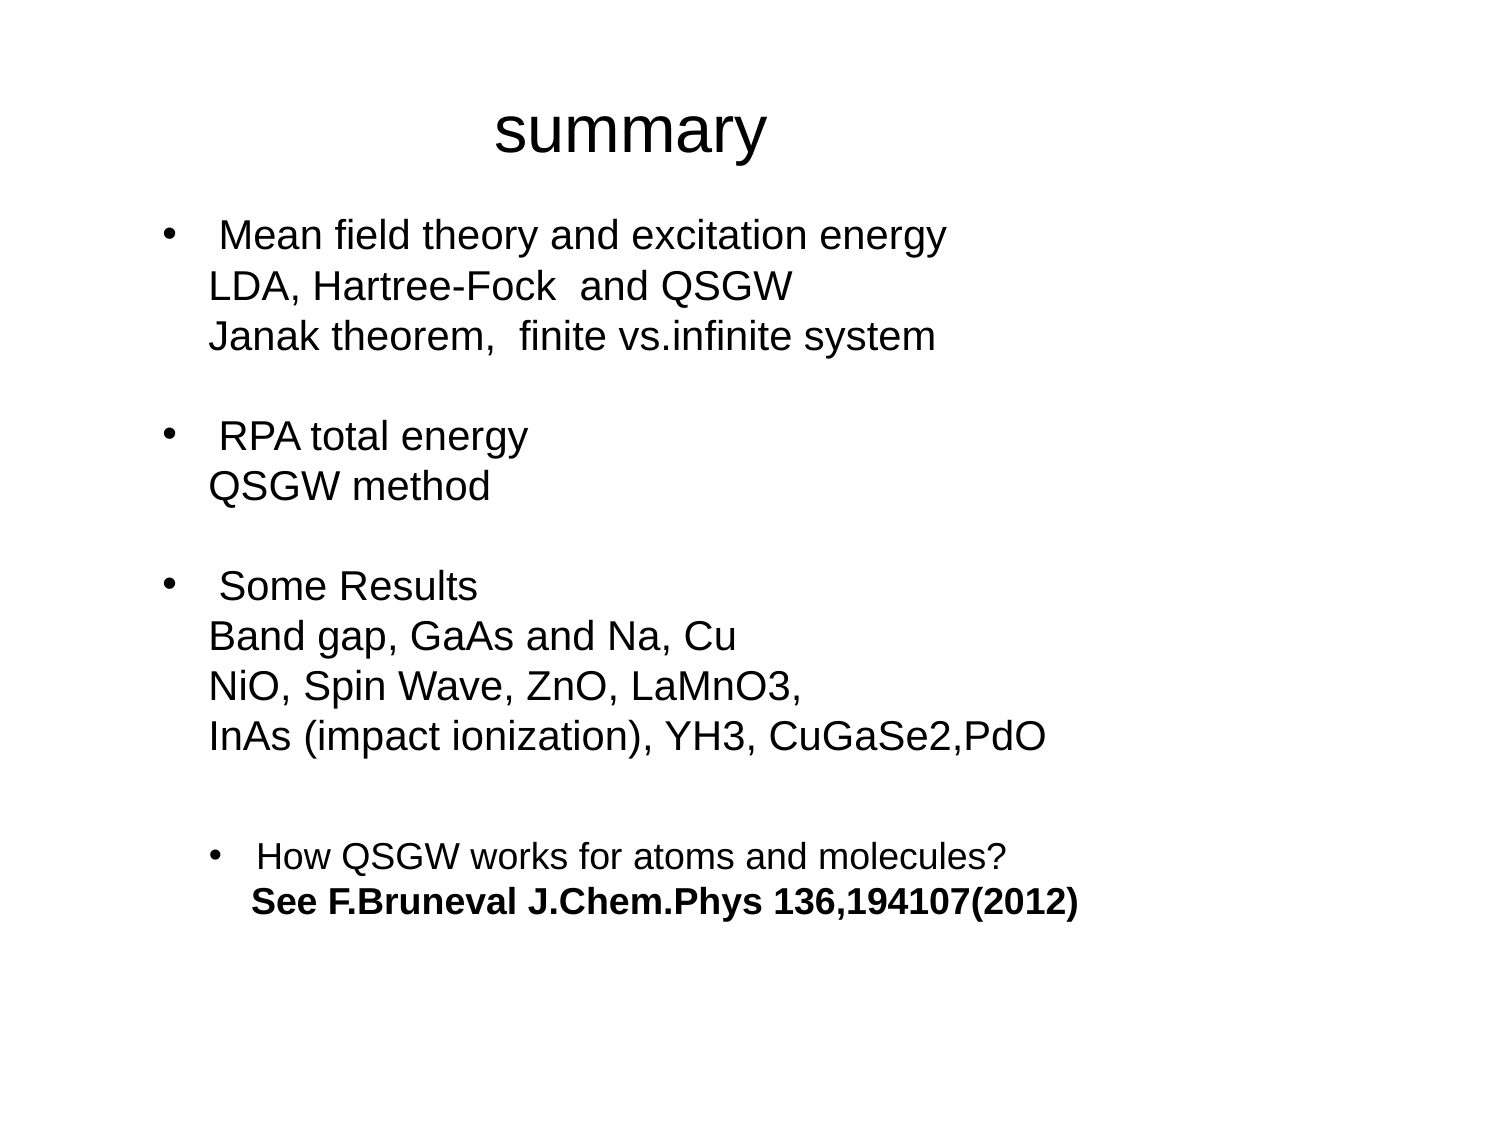

summary
Mean field theory and excitation energy
    LDA, Hartree-Fock  and QSGW
    Janak theorem,  finite vs.infinite system

RPA total energy
    QSGW method

Some Results
    Band gap, GaAs and Na, Cu
    NiO, Spin Wave, ZnO, LaMnO3,
    InAs (impact ionization), YH3, CuGaSe2,PdO

How QSGW works for atoms and molecules?
    See F.Bruneval J.Chem.Phys 136,194107(2012)